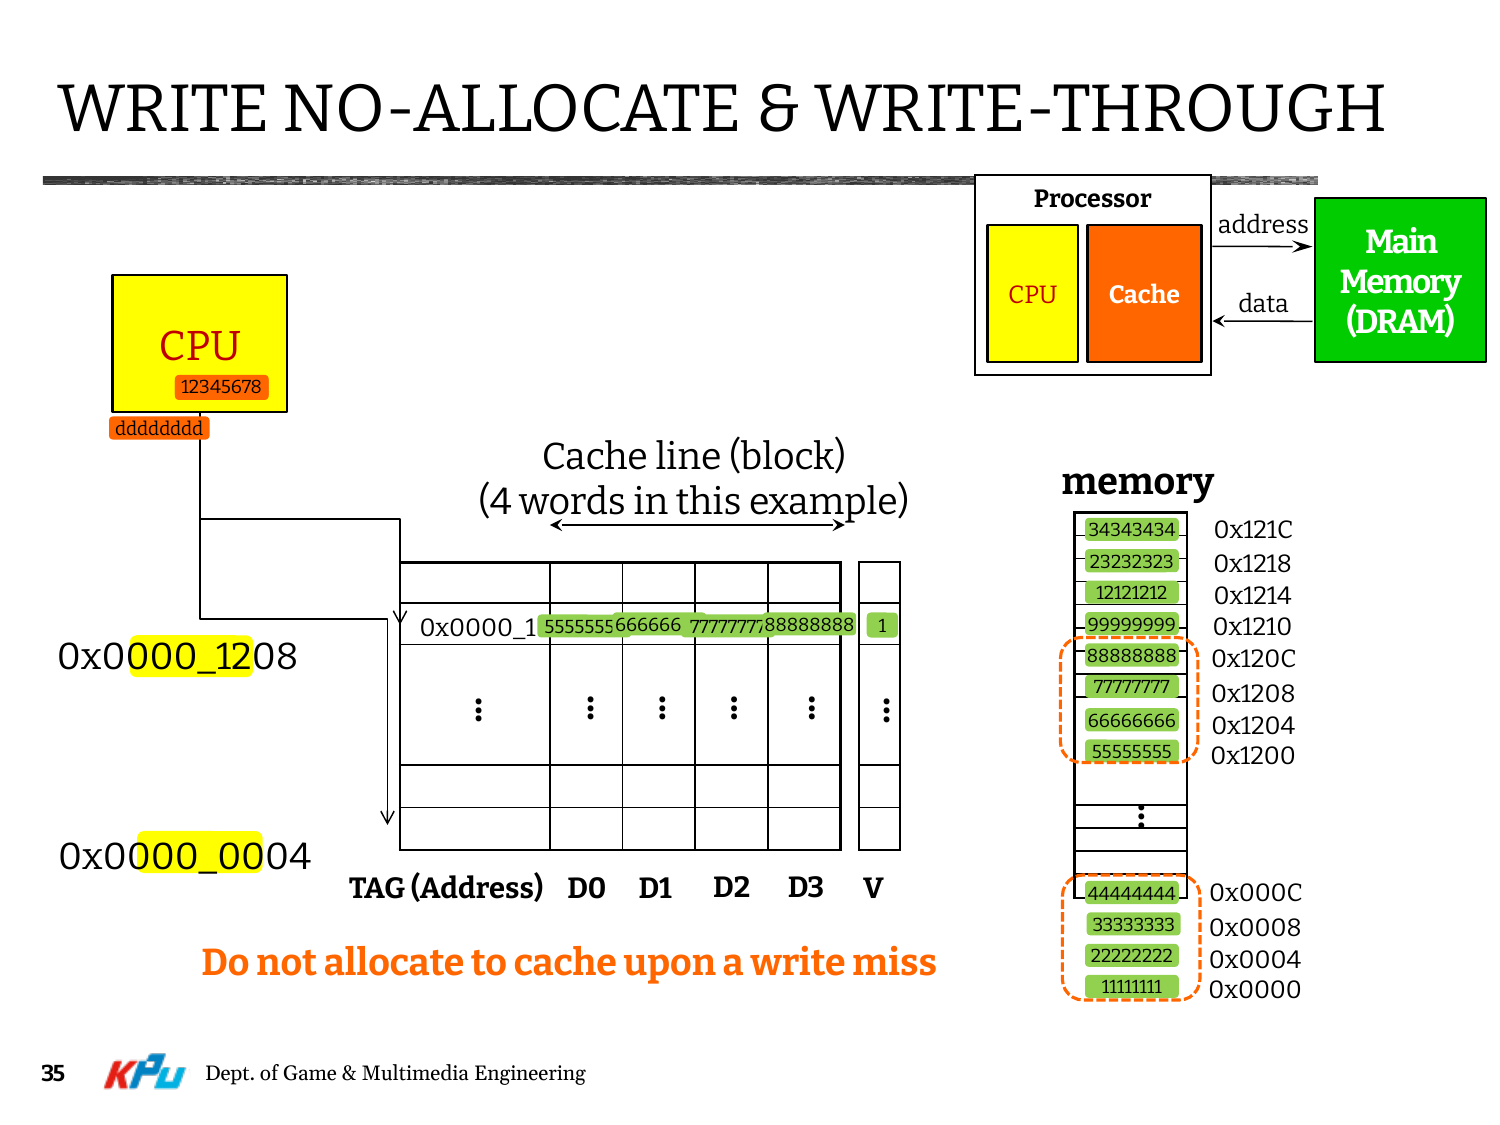

# Write No-allocate & Write-through
Processor
Main Memory
(DRAM)
address

CPU
Cache
CPU
data
12345678
12345678
0x0000_0004
0x0000_1208
dddddddd
Cache line (block)
(4 words in this example)
memory
0x121C
|  |
| --- |
|  |
|  |
|  |
|  |
|  |
|  |
|  |
|  |
|  |
|  |
|  |
|  |
34343434
0x1218
23232323
|  |  |  |  |  |
| --- | --- | --- | --- | --- |
|  |  |  |  |  |
|  |  |  |  |  |
|  |  |  |  |  |
|  |  |  |  |  |
|  |
| --- |
|  |
|  |
|  |
|  |
0x1214
12121212
0x1210
0x0000_1
99999999
66666666
88888888
1
77777777
55555555

0x120C

88888888
0x1208
77777777
...
...
...
...
...
...
0x1204
66666666
0x1200
55555555
...

D3
D2
D1
TAG (Address)
D0
V
0x000C

44444444
0x0008
33333333
Do not allocate to cache upon a write miss
0x0004
22222222
0x0000
11111111
35
Dept. of Game & Multimedia Engineering